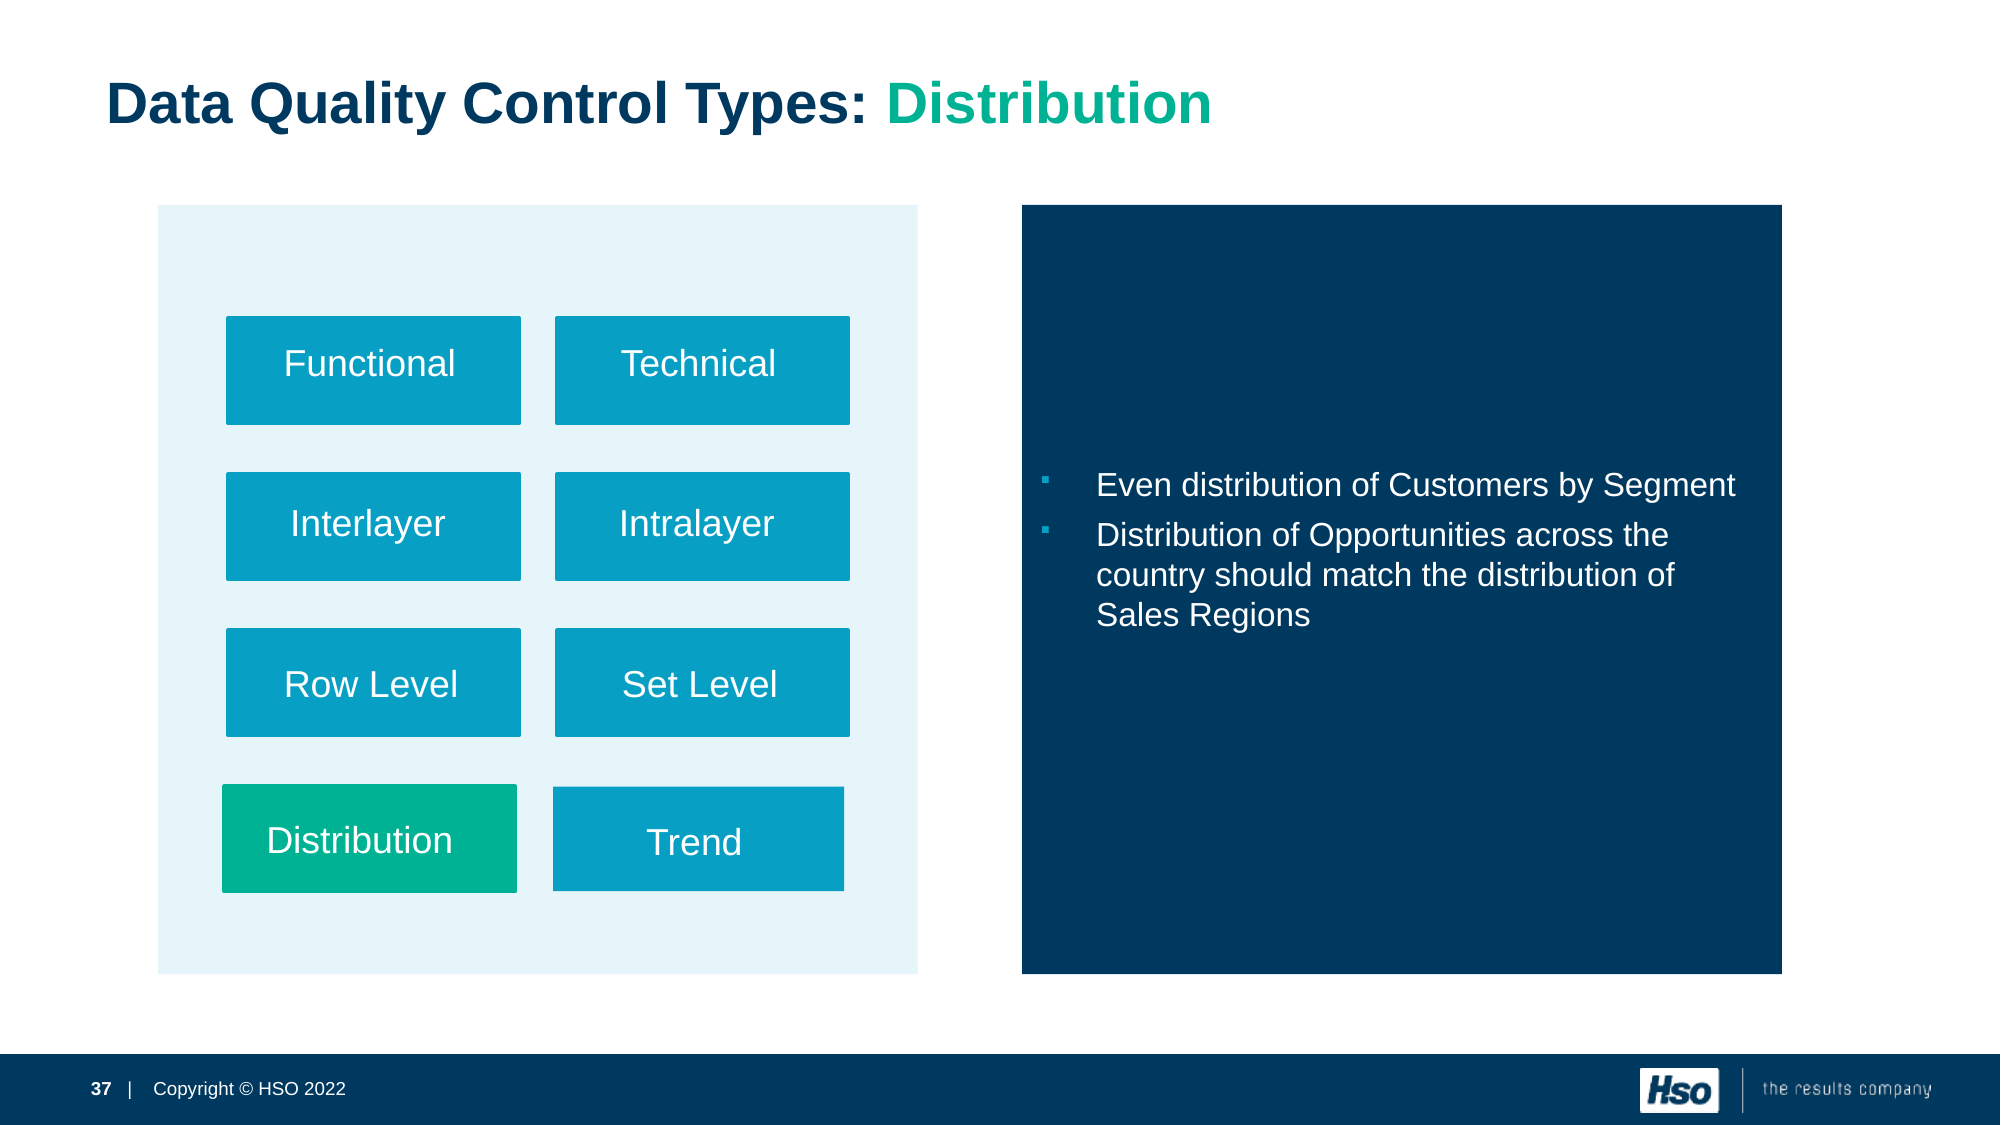

# Data Quality Control Types: Distribution

Row Level
Functional
Interlayer
Distribution

Set Level
Technical
Intralayer
Trend

Even distribution of Customers by Segment
Distribution of Opportunities across the country should match the distribution of Sales Regions